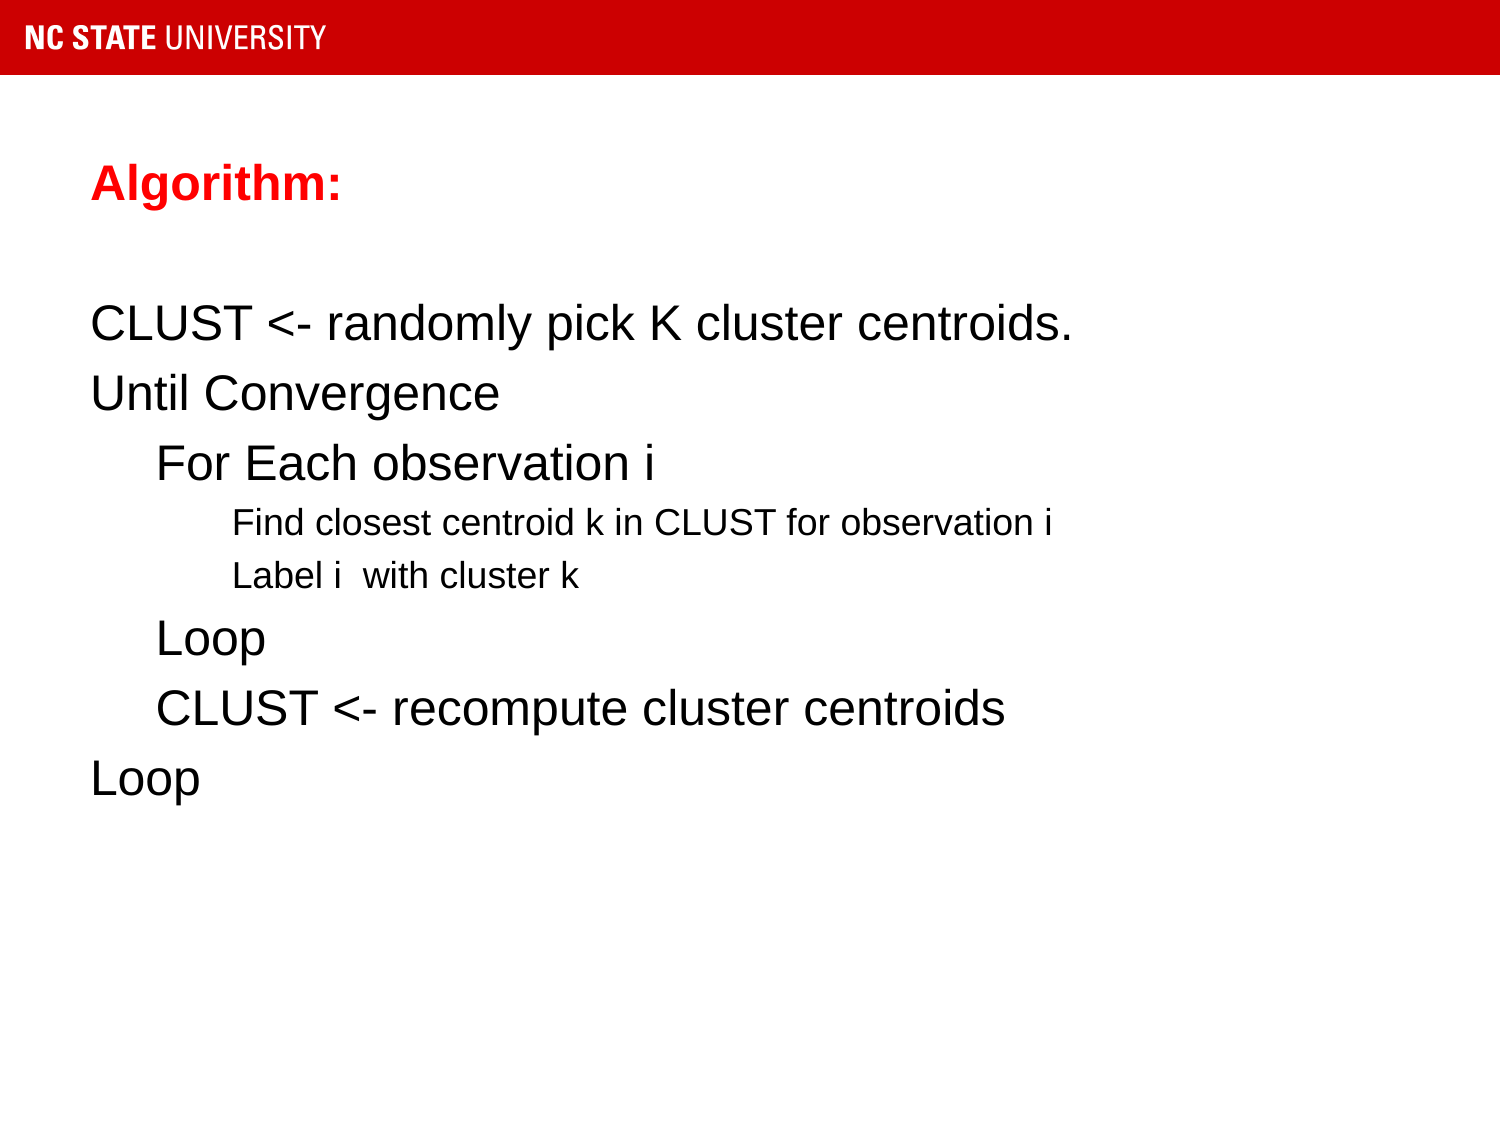

Algorithm:

CLUST <- randomly pick K cluster centroids.
Until Convergence
For Each observation i
 Find closest centroid k in CLUST for observation i
 Label i  with cluster k
Loop
CLUST <- recompute cluster centroids
Loop